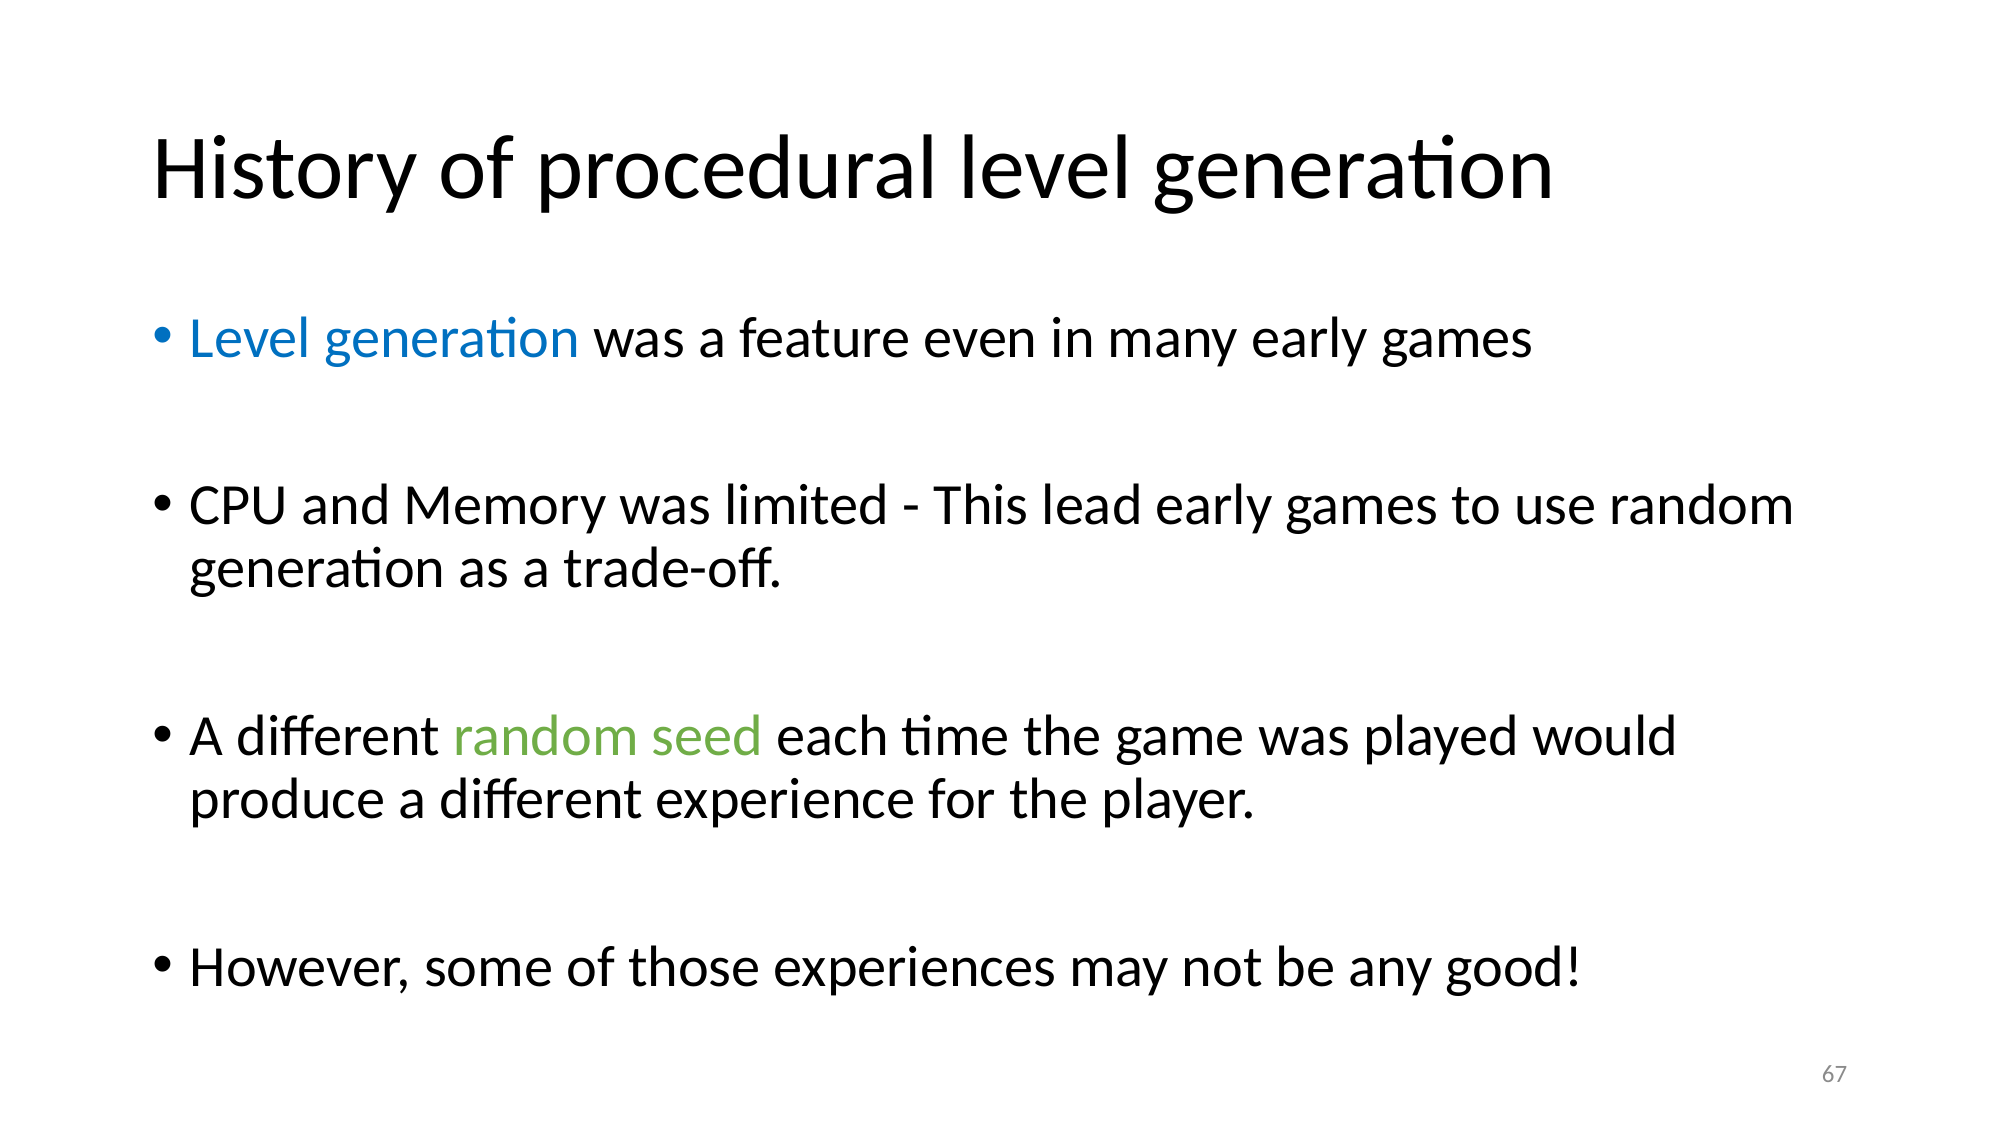

# History of procedural level generation
Level generation was a feature even in many early games

CPU and Memory was limited - This lead early games to use random generation as a trade-off.

A different random seed each time the game was played would produce a different experience for the player.

However, some of those experiences may not be any good!
67